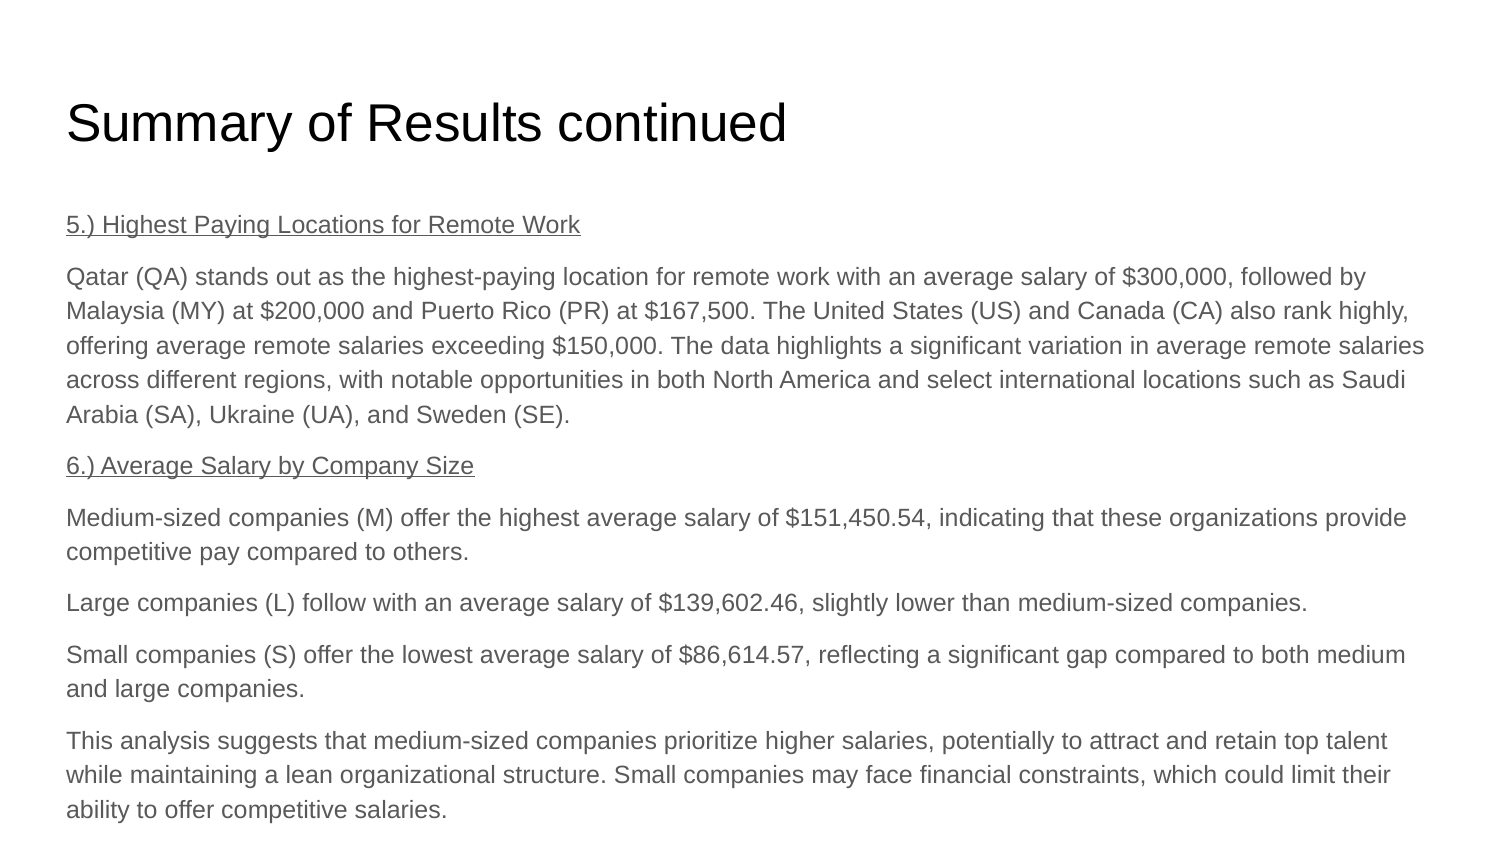

# Summary of Results continued
5.) Highest Paying Locations for Remote Work
Qatar (QA) stands out as the highest-paying location for remote work with an average salary of $300,000, followed by Malaysia (MY) at $200,000 and Puerto Rico (PR) at $167,500. The United States (US) and Canada (CA) also rank highly, offering average remote salaries exceeding $150,000. The data highlights a significant variation in average remote salaries across different regions, with notable opportunities in both North America and select international locations such as Saudi Arabia (SA), Ukraine (UA), and Sweden (SE).
6.) Average Salary by Company Size
Medium-sized companies (M) offer the highest average salary of $151,450.54, indicating that these organizations provide competitive pay compared to others.
Large companies (L) follow with an average salary of $139,602.46, slightly lower than medium-sized companies.
Small companies (S) offer the lowest average salary of $86,614.57, reflecting a significant gap compared to both medium and large companies.
This analysis suggests that medium-sized companies prioritize higher salaries, potentially to attract and retain top talent while maintaining a lean organizational structure. Small companies may face financial constraints, which could limit their ability to offer competitive salaries.